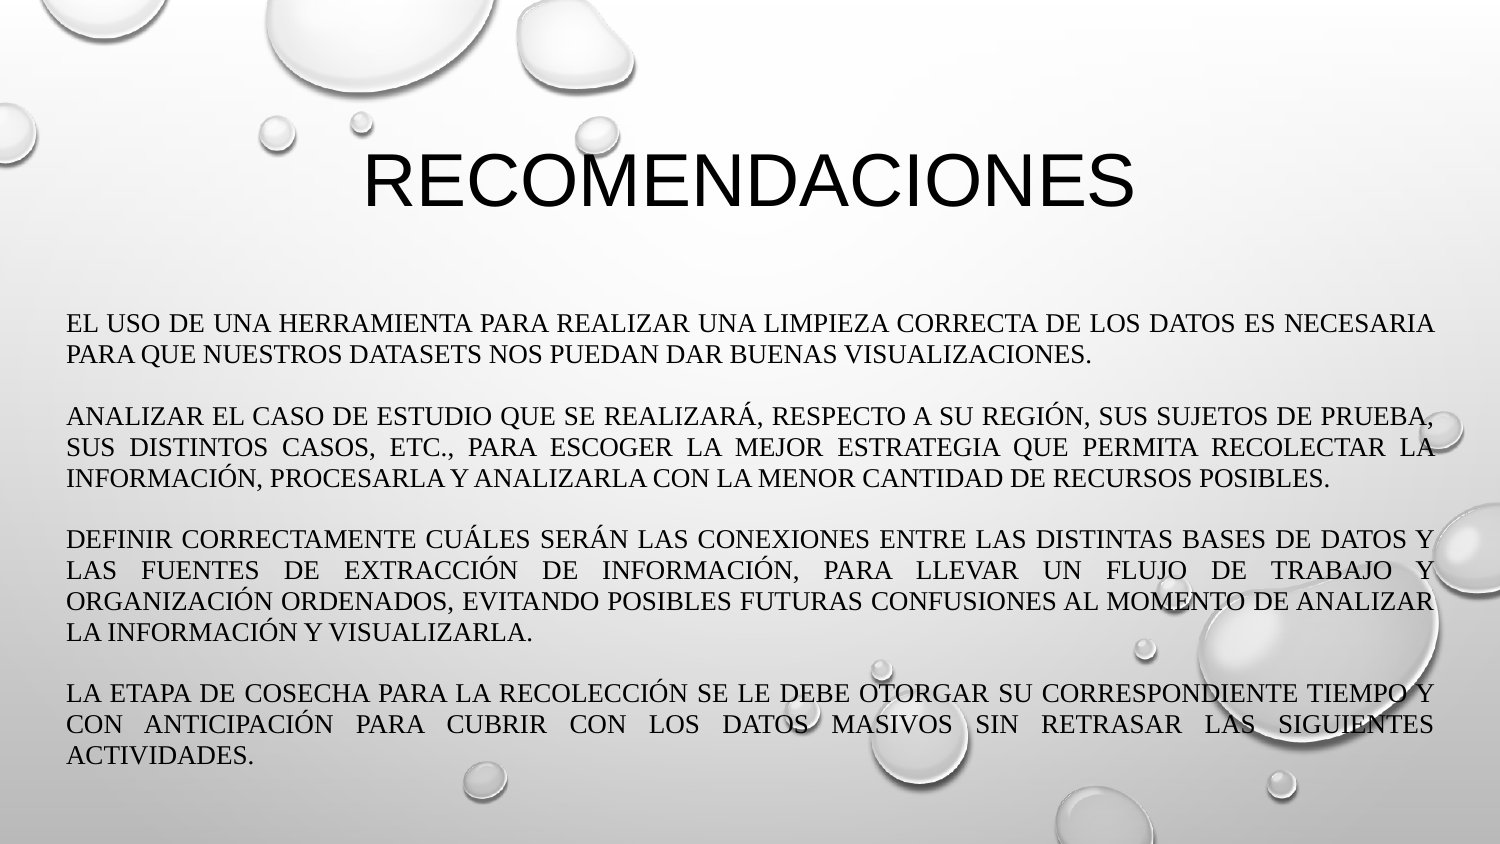

# RECOMENDACIONES
El uso de una herramienta para realizar una limpieza correcta de los datos es necesaria para que nuestros datasets nos puedan dar buenas visualizaciones.

Analizar el caso de estudio que se realizará, respecto a su región, sus sujetos de prueba, sus distintos casos, etc., para escoger la mejor estrategia que permita recolectar la información, procesarla y analizarla con la menor cantidad de recursos posibles.

Definir correctamente cuáles serán las conexiones entre las distintas bases de datos y las fuentes de extracción de información, para llevar un flujo de trabajo y organización ordenados, evitando posibles futuras confusiones al momento de analizar la información y visualizarla.

La etapa de cosecha para la recolección se le debe otorgar su correspondiente tiempo y con anticipación para cubrir con los datos masivos sin retrasar las siguientes actividades.